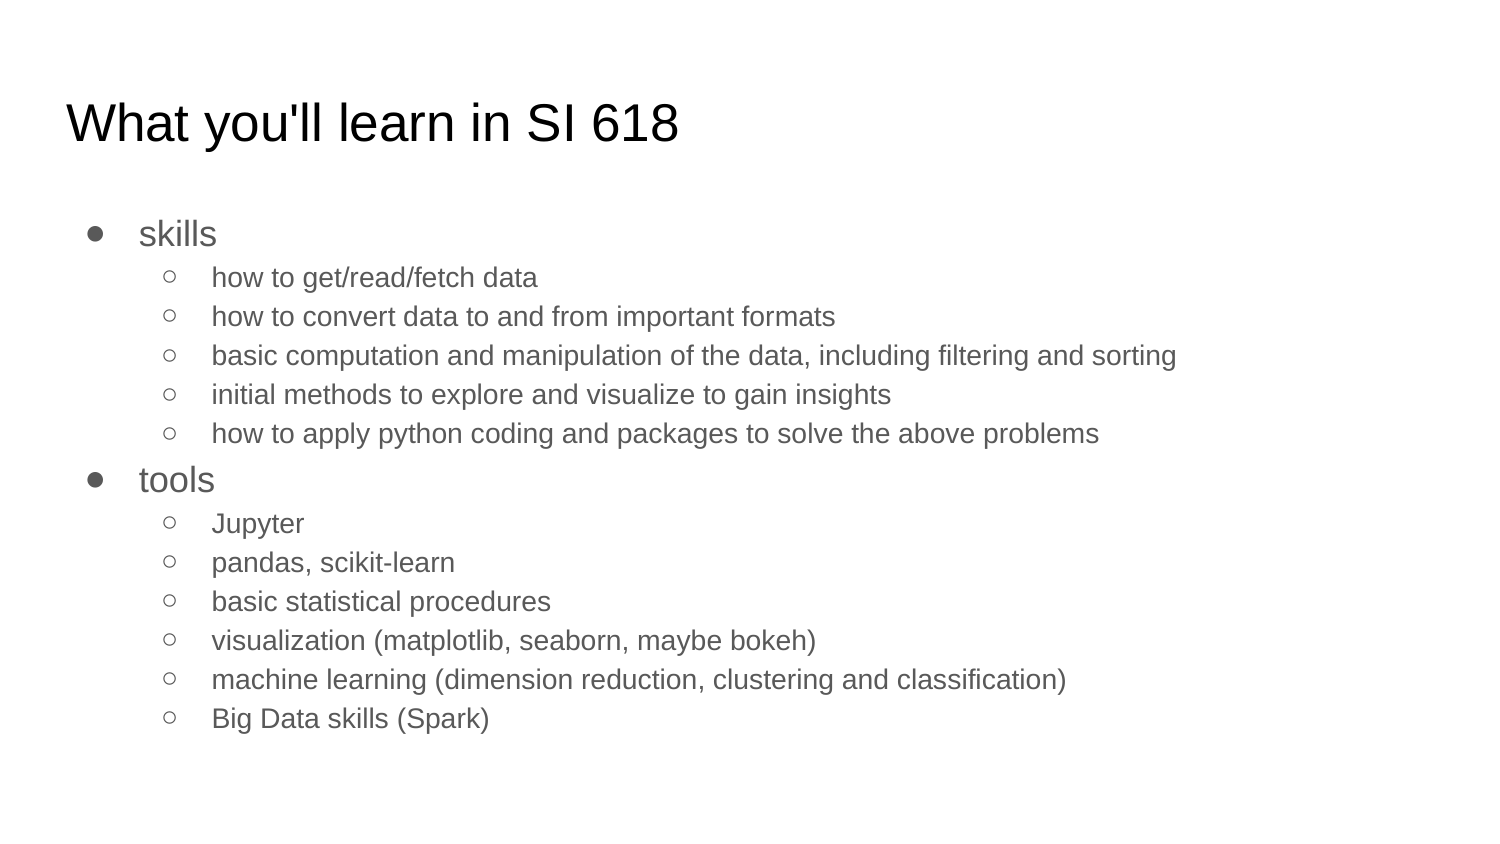

# What you'll learn in SI 618
skills
how to get/read/fetch data
how to convert data to and from important formats
basic computation and manipulation of the data, including filtering and sorting
initial methods to explore and visualize to gain insights
how to apply python coding and packages to solve the above problems
tools
Jupyter
pandas, scikit-learn
basic statistical procedures
visualization (matplotlib, seaborn, maybe bokeh)
machine learning (dimension reduction, clustering and classification)
Big Data skills (Spark)